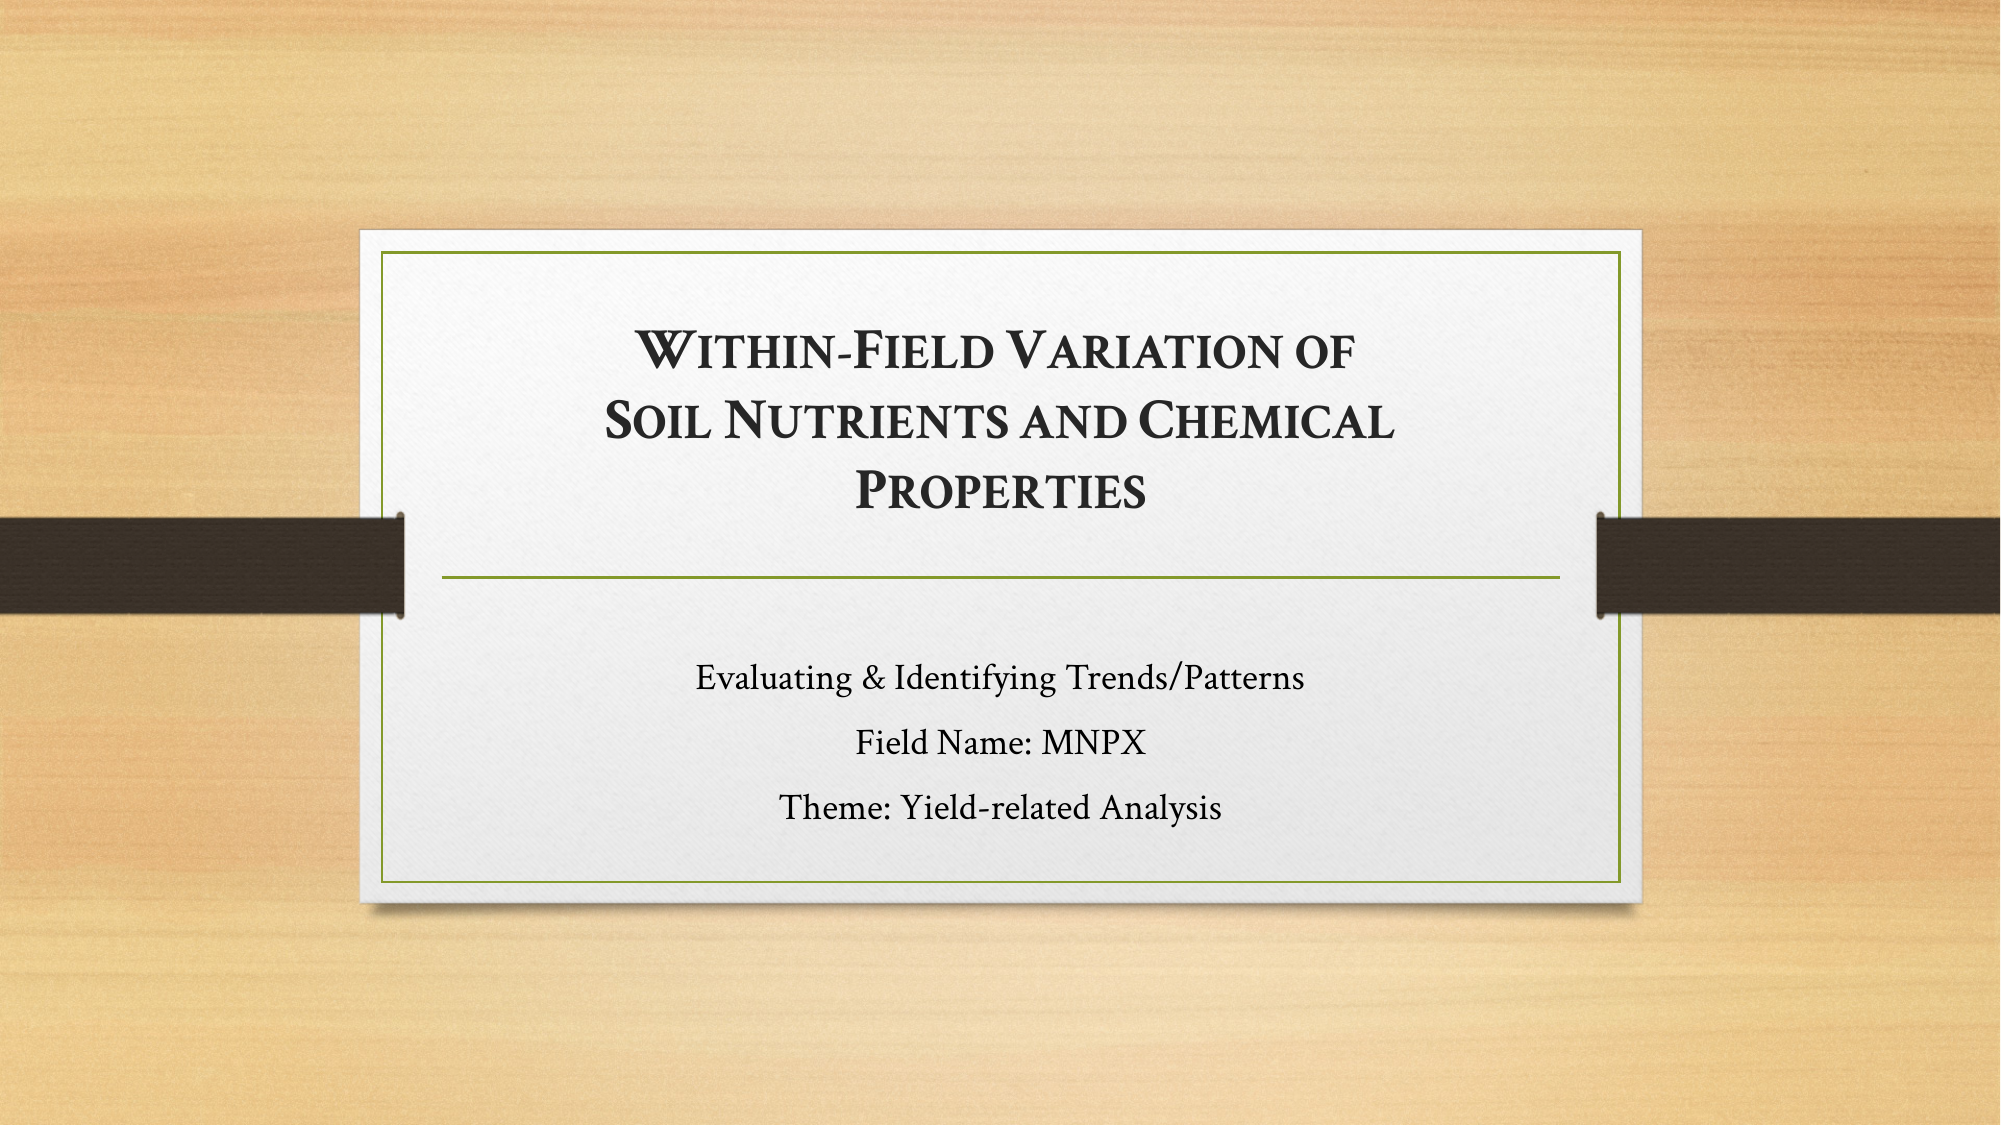

# WITHIN-FIELD VARIATION OF SOIL NUTRIENTS AND CHEMICAL PROPERTIES
Evaluating & Identifying Trends/Patterns
Field Name: MNPX
Theme: Yield-related Analysis